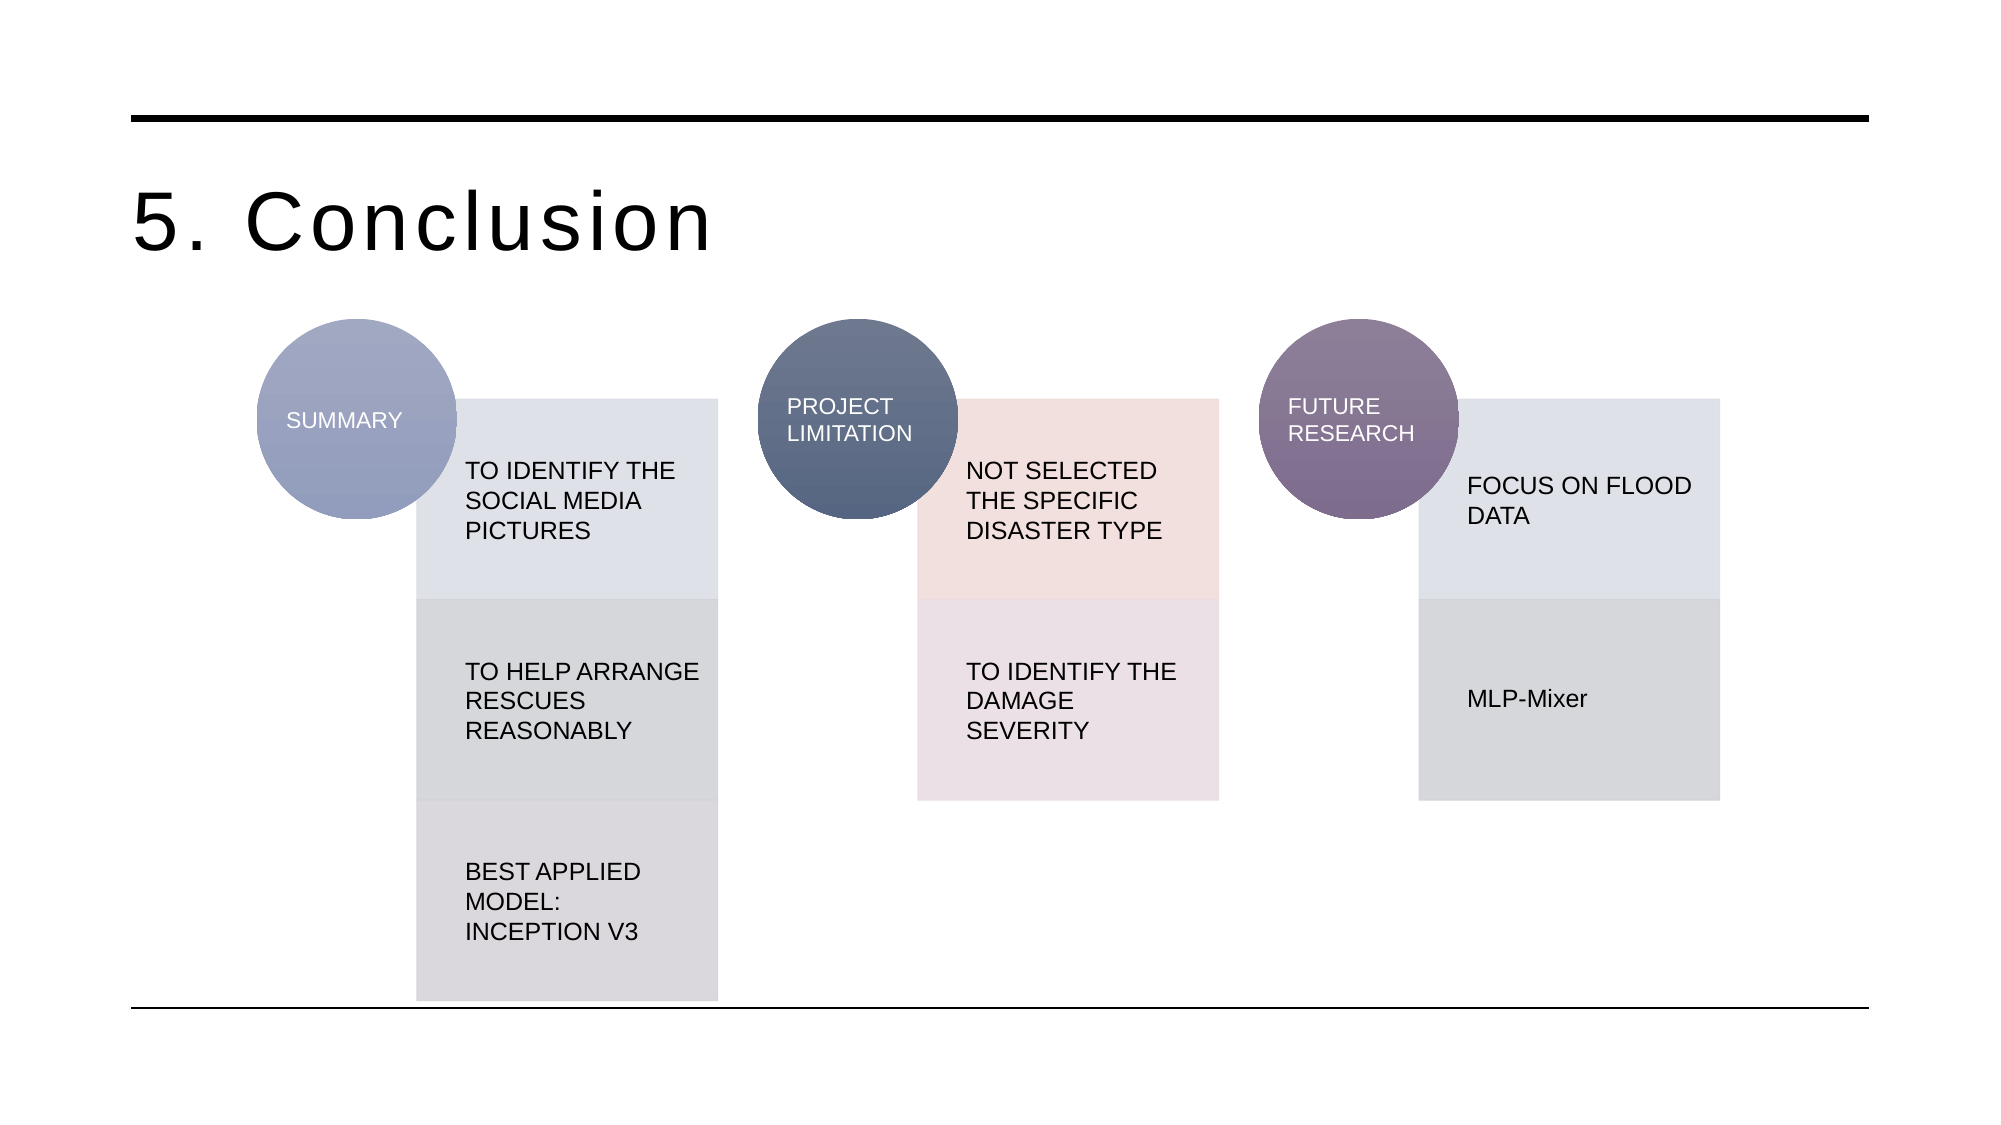

# 5. Conclusion
To identify the social media pictures
To help arrange rescues reasonably
Best applied model: Inception v3
Summary
Not selected the specific disaster type
To identify the damage severity
Project limitation
Focus on flood data
MLP-Mixer
Future research